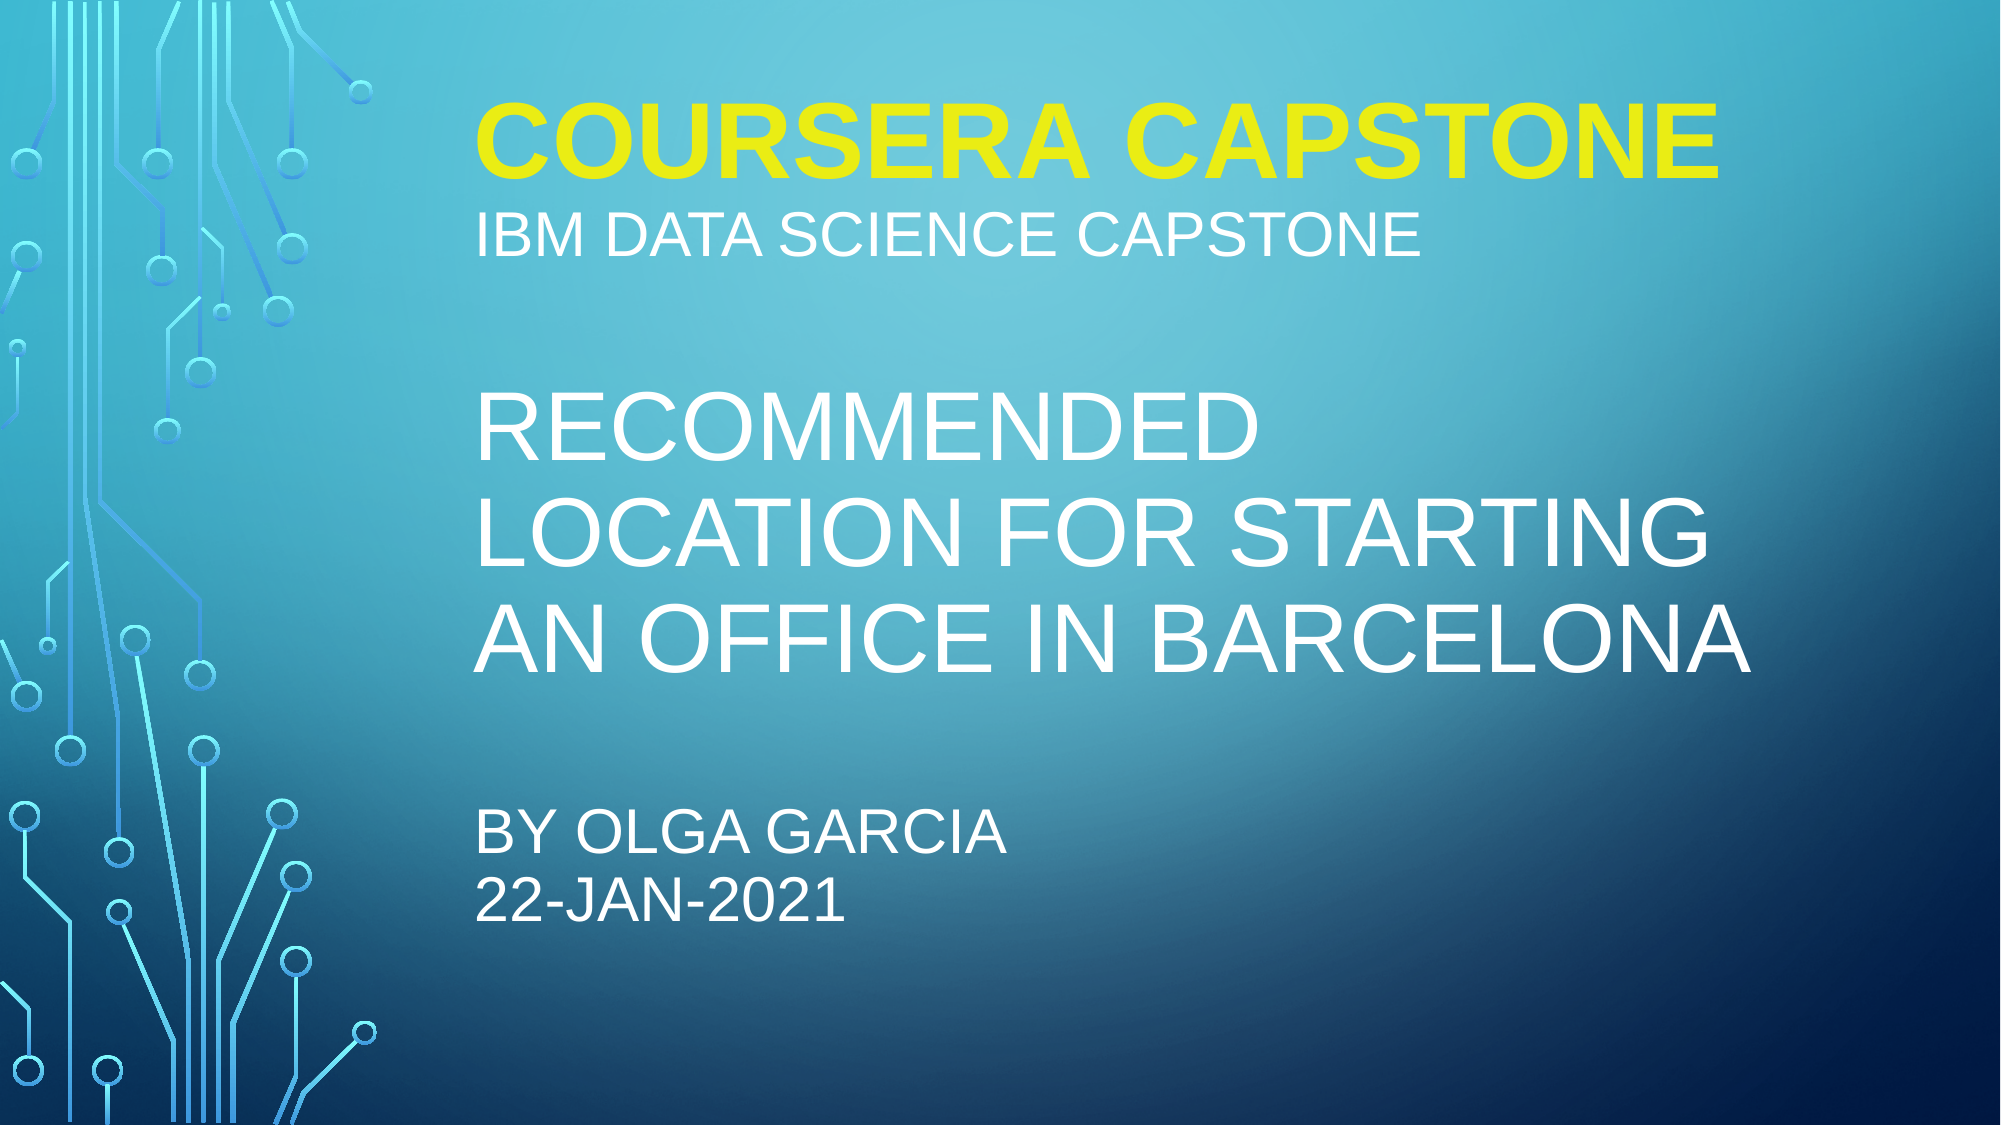

# Coursera Capstone IBM Data Science Capstone Recommended Location for Starting an OFFICE IN BARCELONA BY OLGA GARCIA 22-JAN-2021